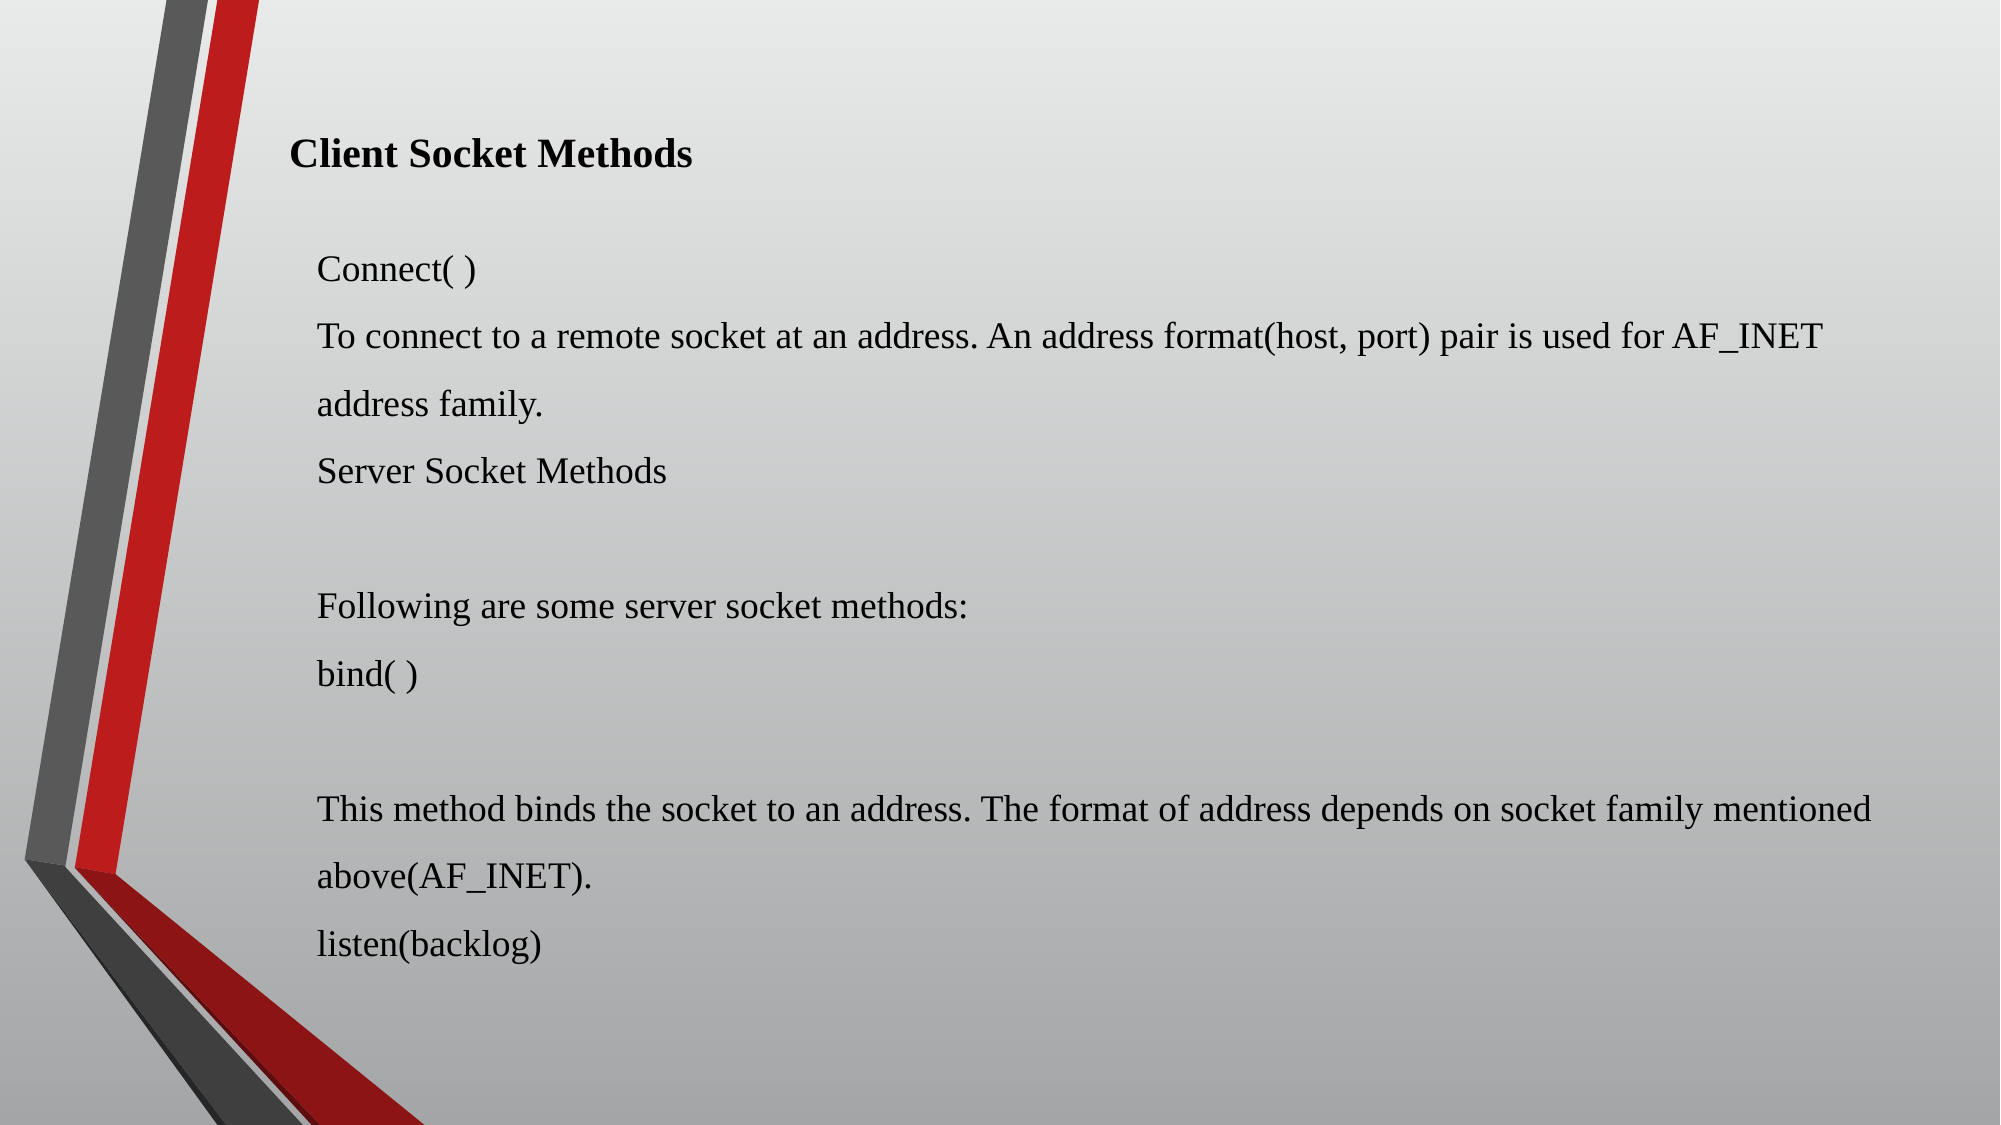

Client Socket Methods
Connect( )
To connect to a remote socket at an address. An address format(host, port) pair is used for AF_INET address family.
Server Socket Methods

Following are some server socket methods:
bind( )

This method binds the socket to an address. The format of address depends on socket family mentioned above(AF_INET).
listen(backlog)